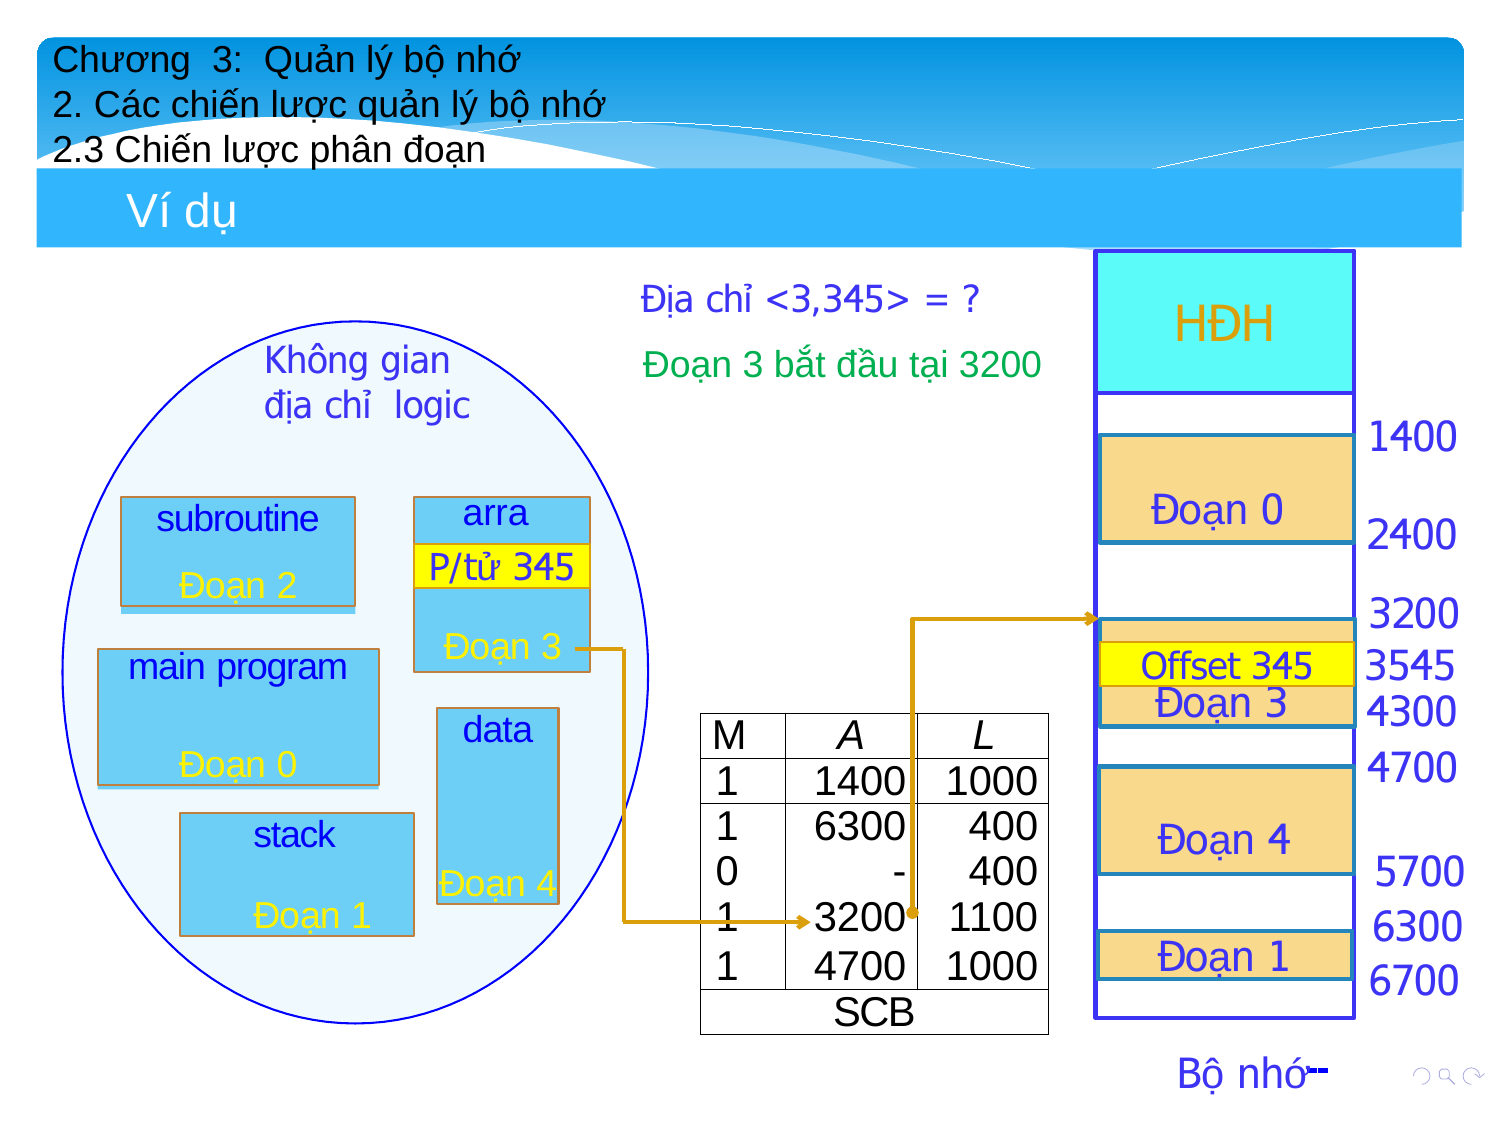

Chương  3:  Quản lý bộ nhớ
2. Các chiến lược quản lý bộ nhớ
2.3 Chiến lược phân đoạn
Ví dụ
HĐH
Địa chỉ <3,345> = ?

Không gian
địa chỉ  logic
Đoạn 3 bắt đầu tại 3200

1400

Đoạn 0
array

subroutine
Đoạn 2

2400
P/tử 345
3200
Đoạn 3

3545
Offset 345

main program

Đoạn 0
Đoạn 3
4300
data

Đoạn 4
| M | A | L |
| --- | --- | --- |
| 1 | 1400 | 1000 |
| 1 | 6300 | 400 |
| 0 | - | 400 |
| 1 | 3200 | 1100 |
| 1 | 4700 | 1000 |
| SCB |  |  |
4700

Đoạn 4
stack

Đoạn 1
5700
6300
Đoạn 1

6700

Bộ nhớ